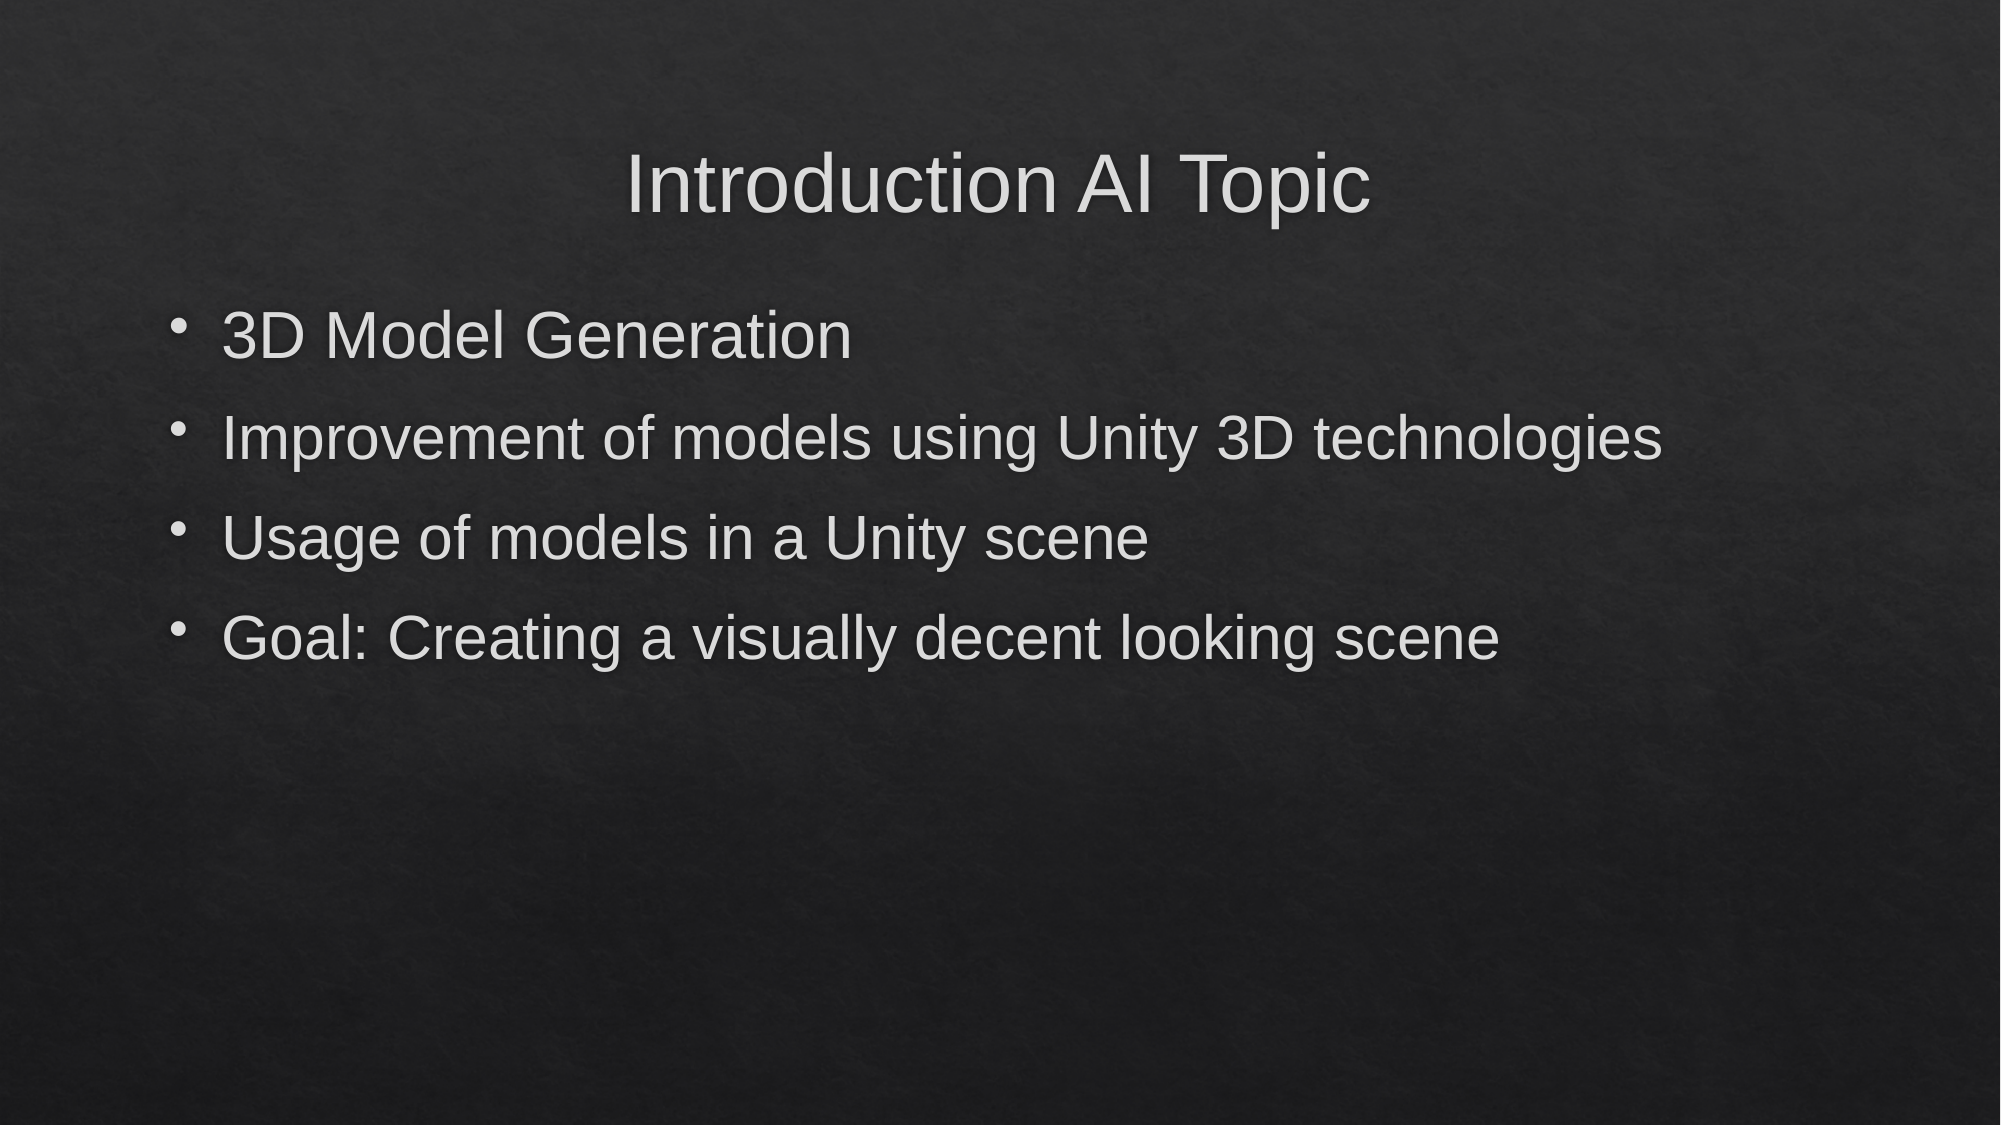

# Introduction AI Topic
3D Model Generation
Improvement of models using Unity 3D technologies
Usage of models in a Unity scene
Goal: Creating a visually decent looking scene